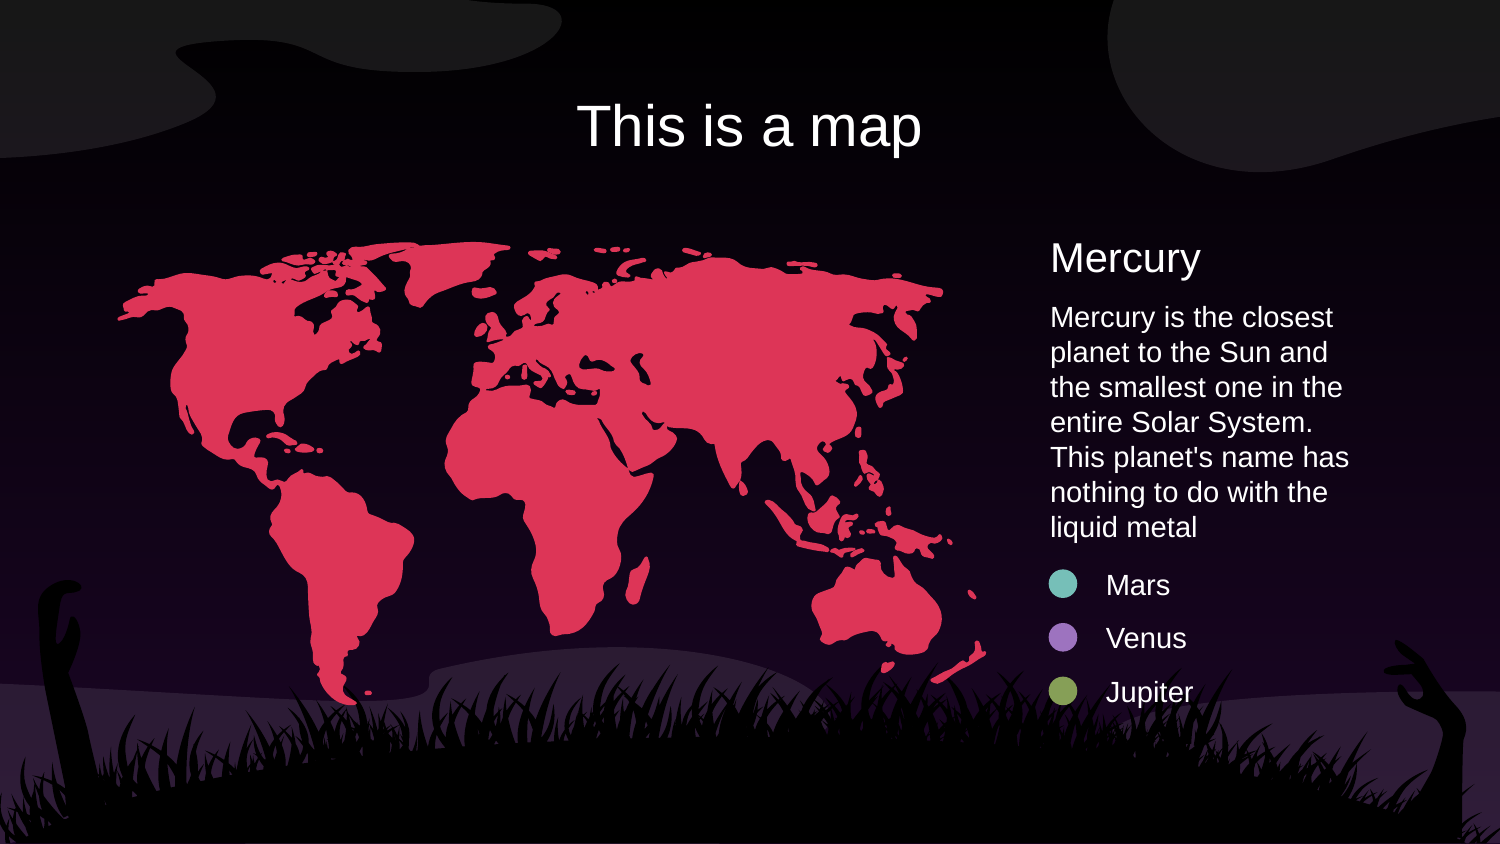

# This is a map
Mercury

Mercury is the closest planet to the Sun and the smallest one in the entire Solar System. This planet's name has nothing to do with the liquid metal
Mars

Venus

Jupiter